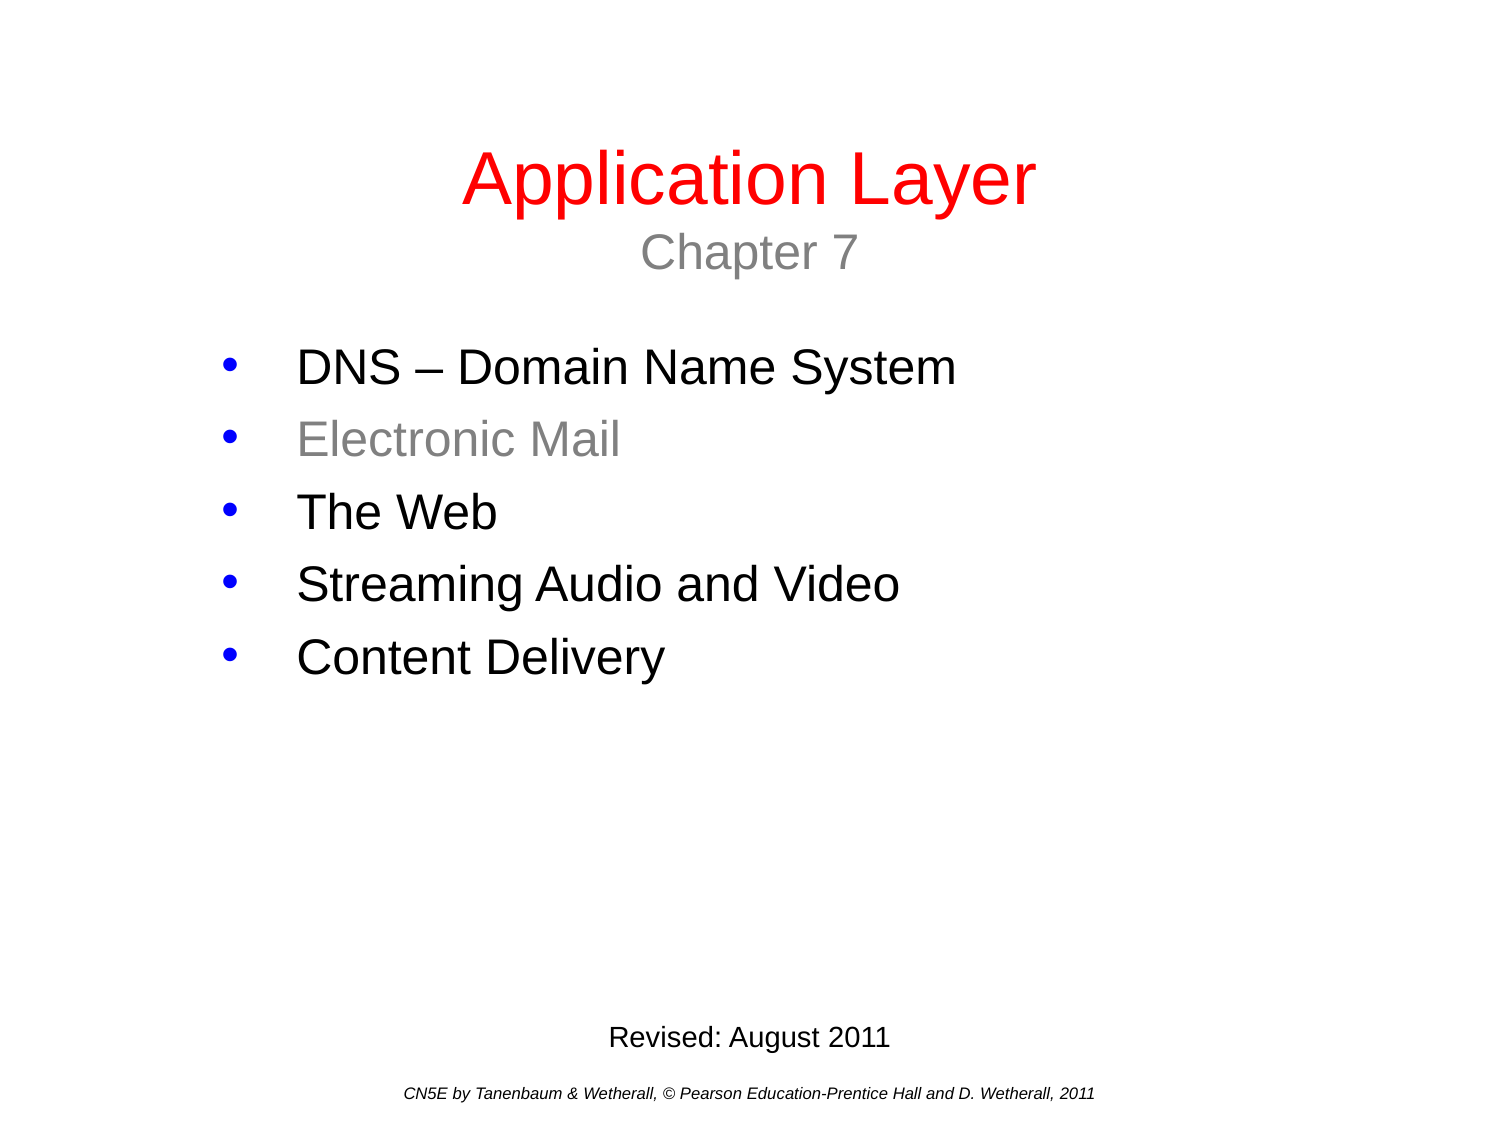

# Application Layer Chapter 7
DNS – Domain Name System
Electronic Mail
The Web
Streaming Audio and Video
Content Delivery
Revised: August 2011
CN5E by Tanenbaum & Wetherall, © Pearson Education-Prentice Hall and D. Wetherall, 2011